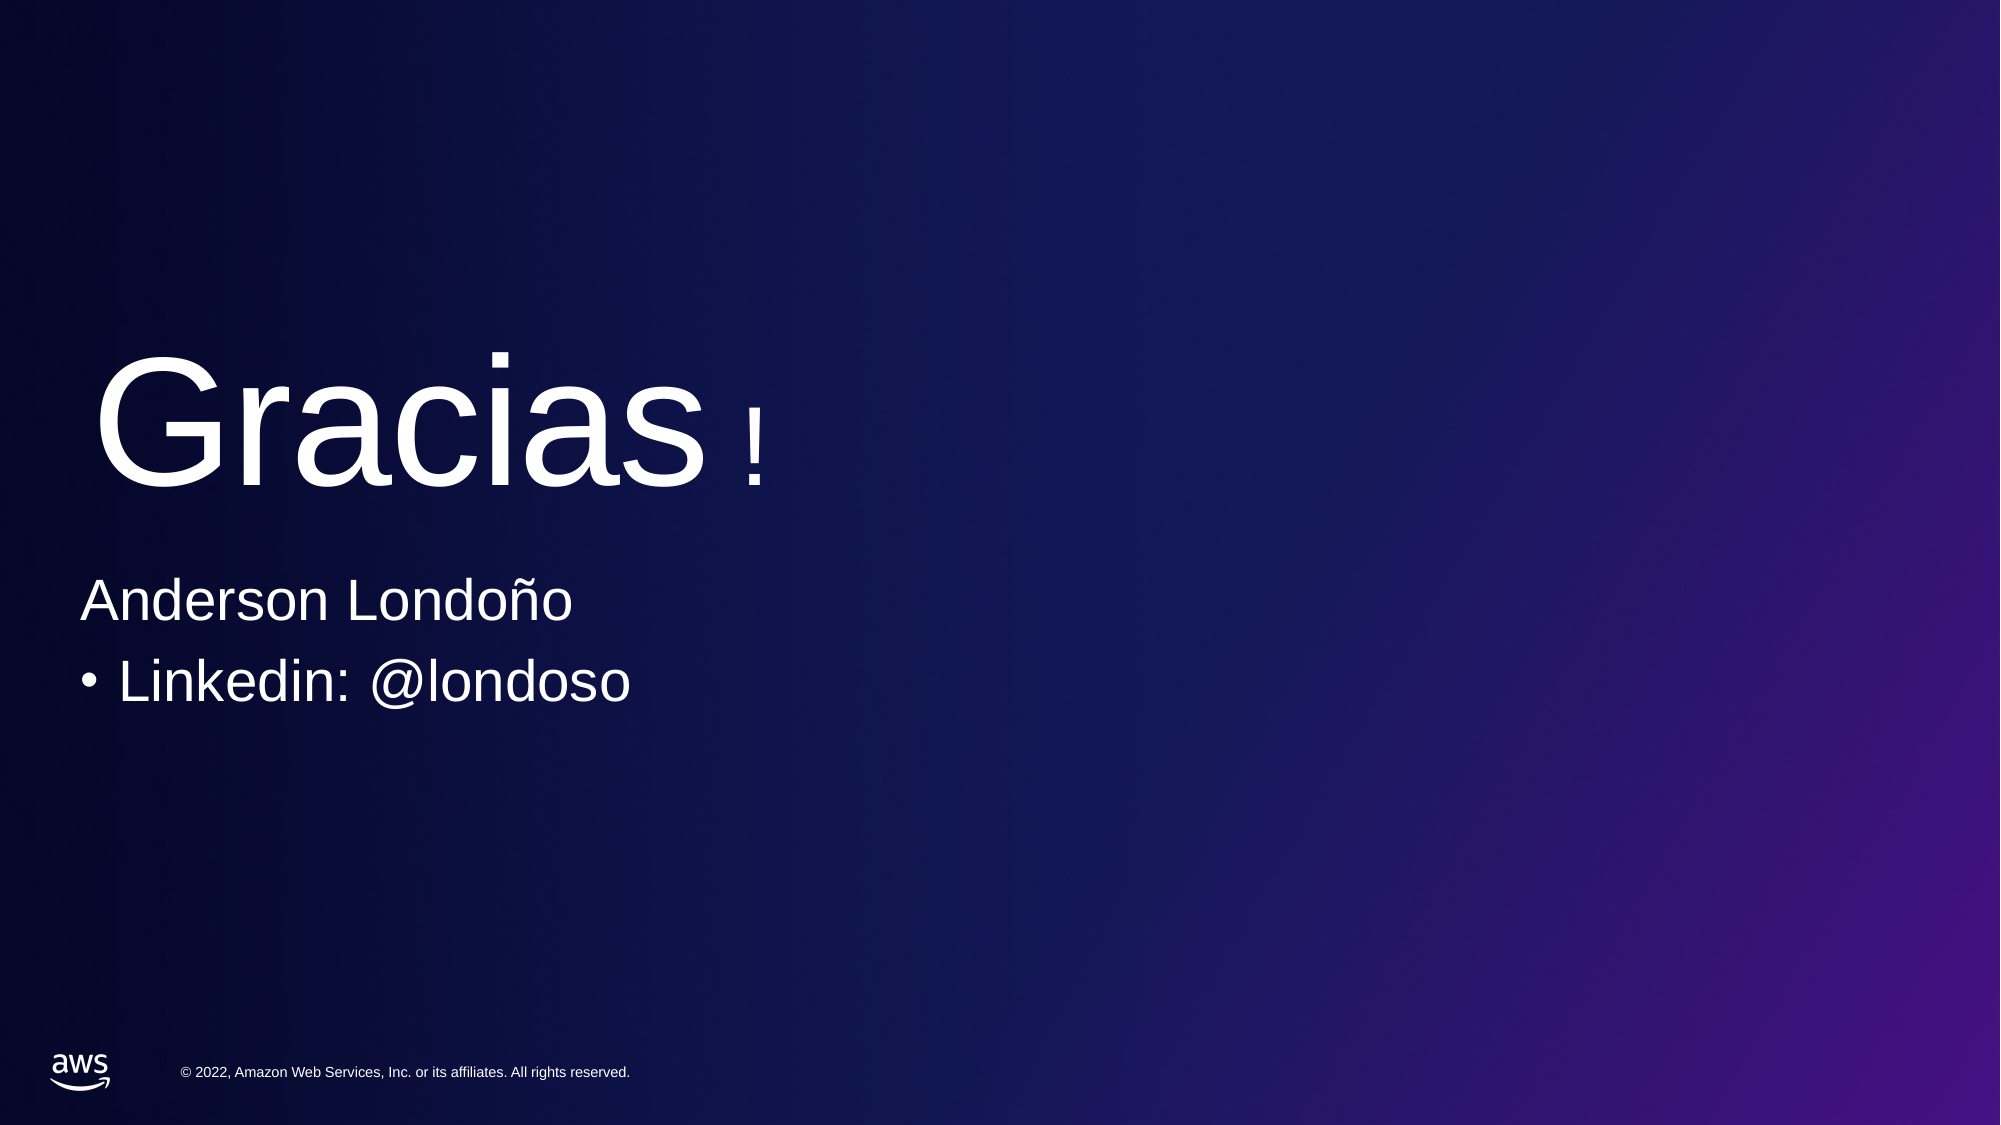

# Gracias !
Anderson Londoño
Linkedin: @londoso